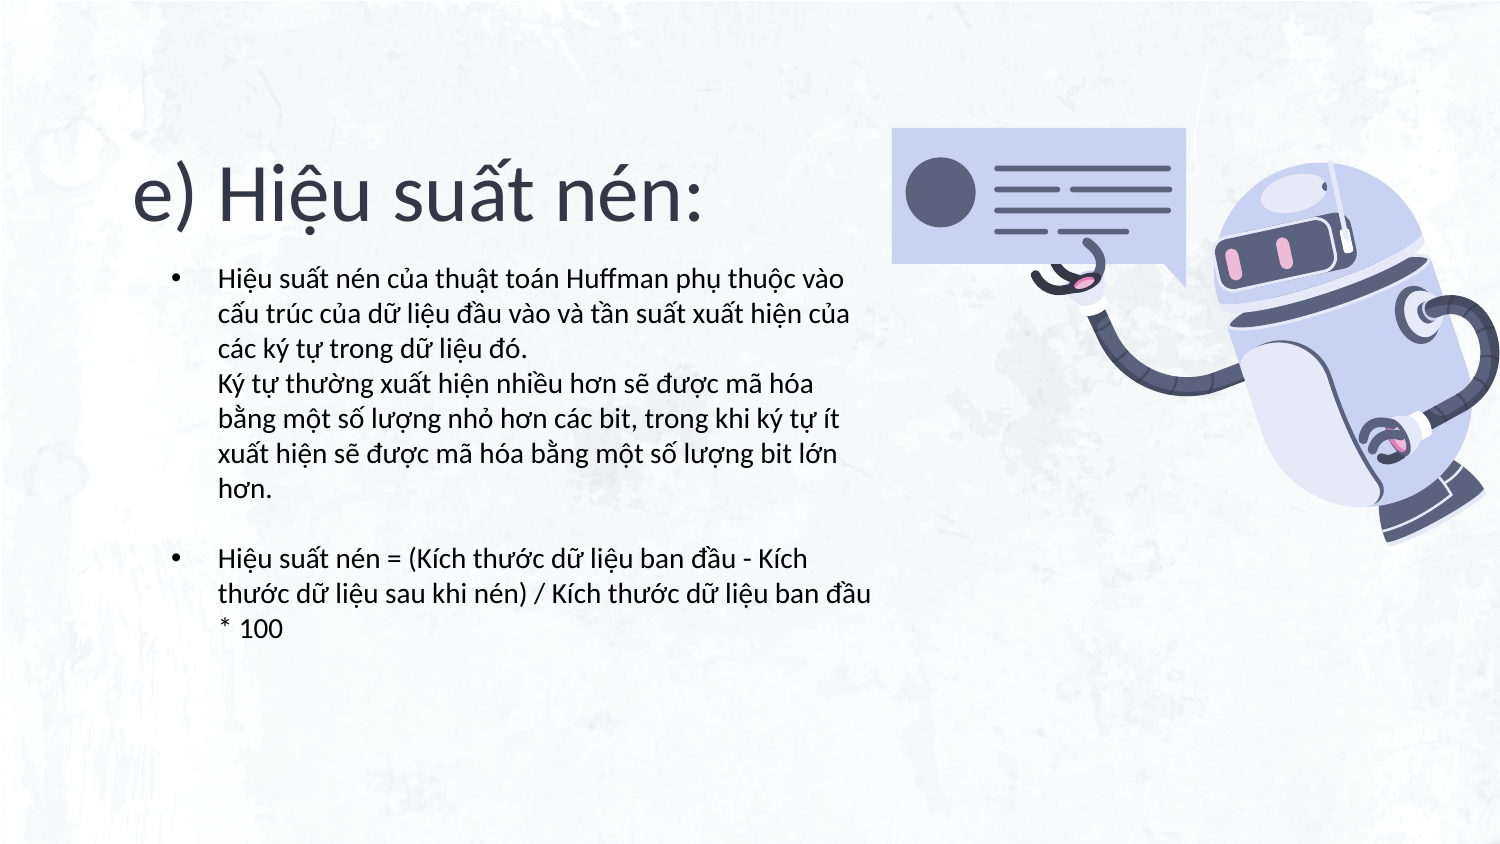

# e) Hiệu suất nén:

Hiệu suất nén của thuật toán Huffman phụ thuộc vào cấu trúc của dữ liệu đầu vào và tần suất xuất hiện của các ký tự trong dữ liệu đó.
Ký tự thường xuất hiện nhiều hơn sẽ được mã hóa bằng một số lượng nhỏ hơn các bit, trong khi ký tự ít xuất hiện sẽ được mã hóa bằng một số lượng bit lớn hơn.

Hiệu suất nén = (Kích thước dữ liệu ban đầu - Kích thước dữ liệu sau khi nén) / Kích thước dữ liệu ban đầu * 100